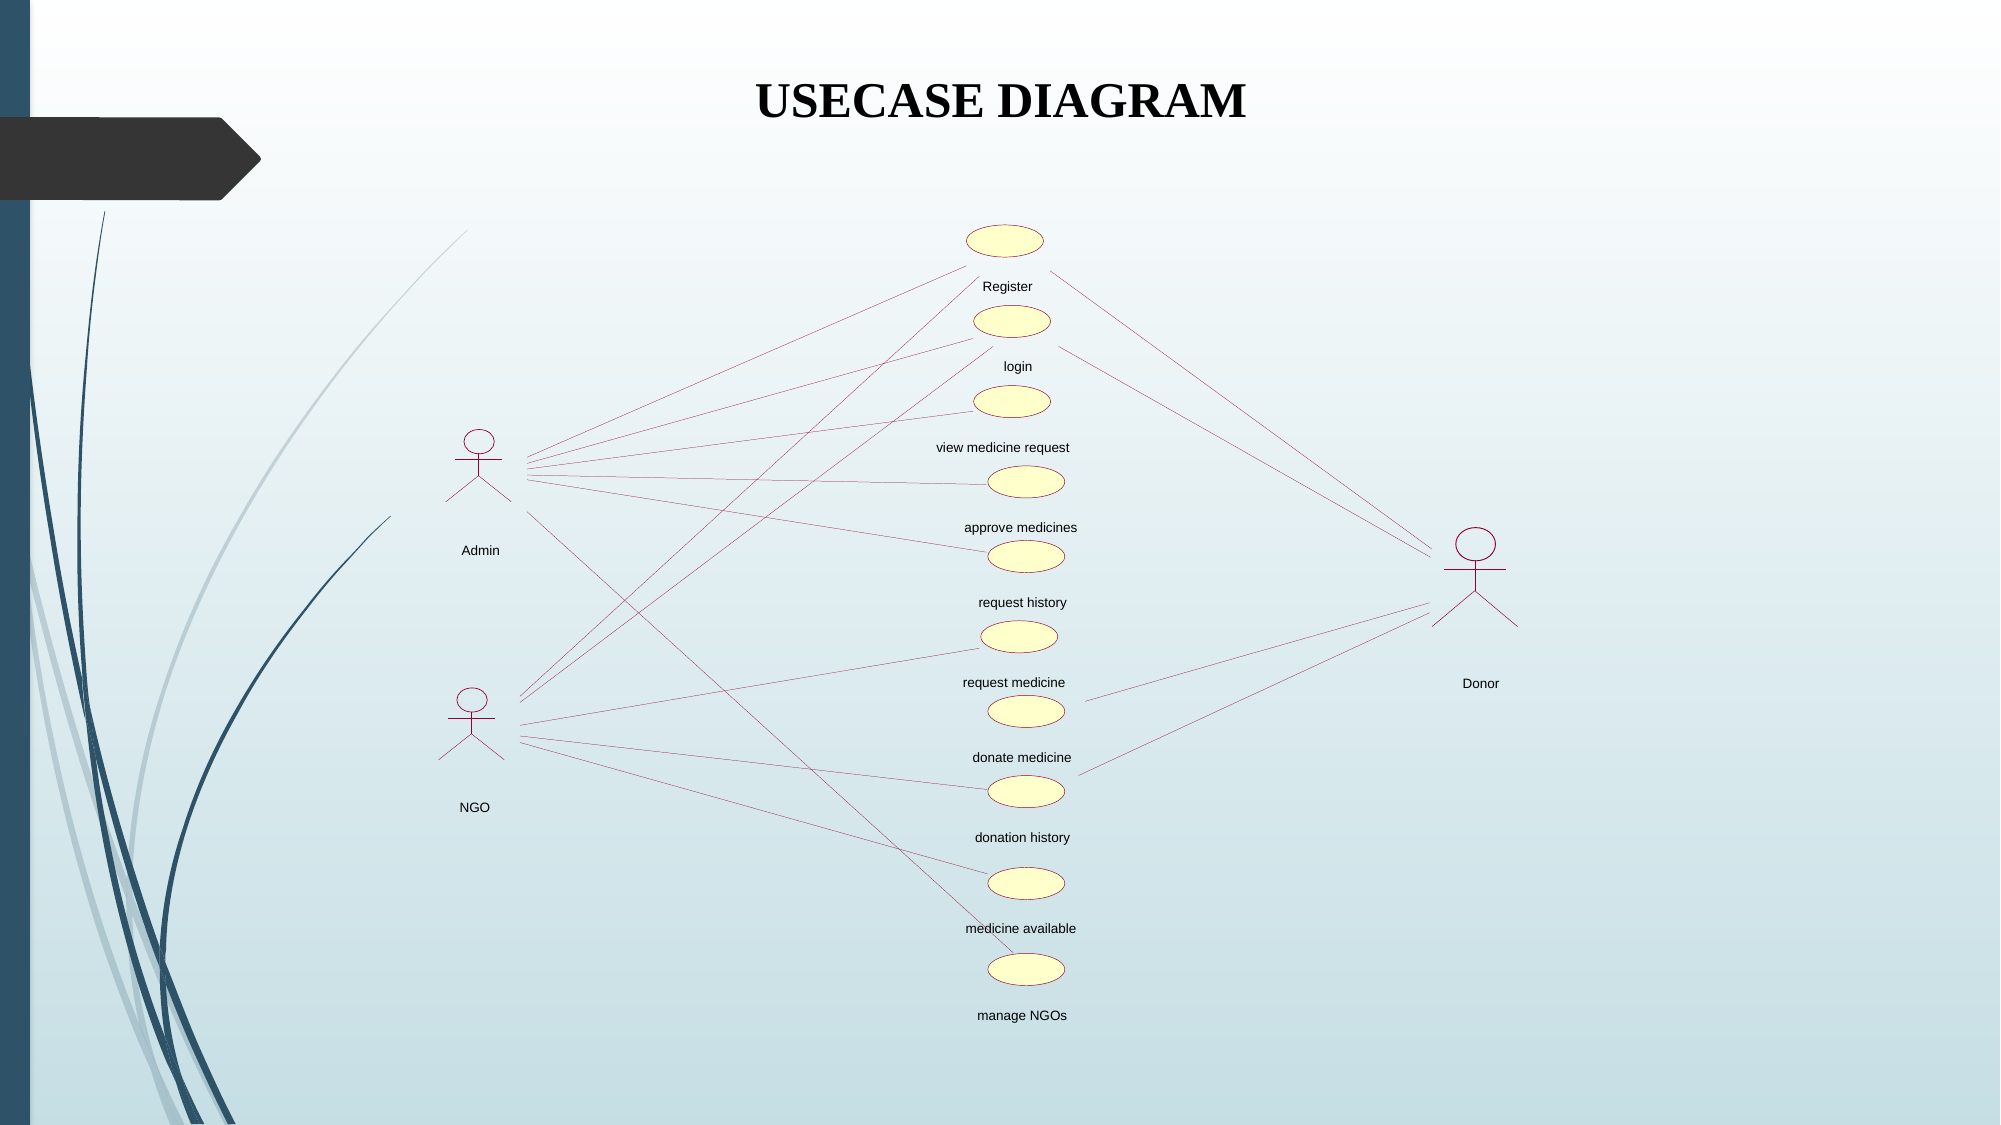

USECASE DIAGRAM

Register

login

view medicine request

approve medicines

Admin

request history

request medicine
Donor

donate medicine

NGO

donation history

medicine available

manage NGOs